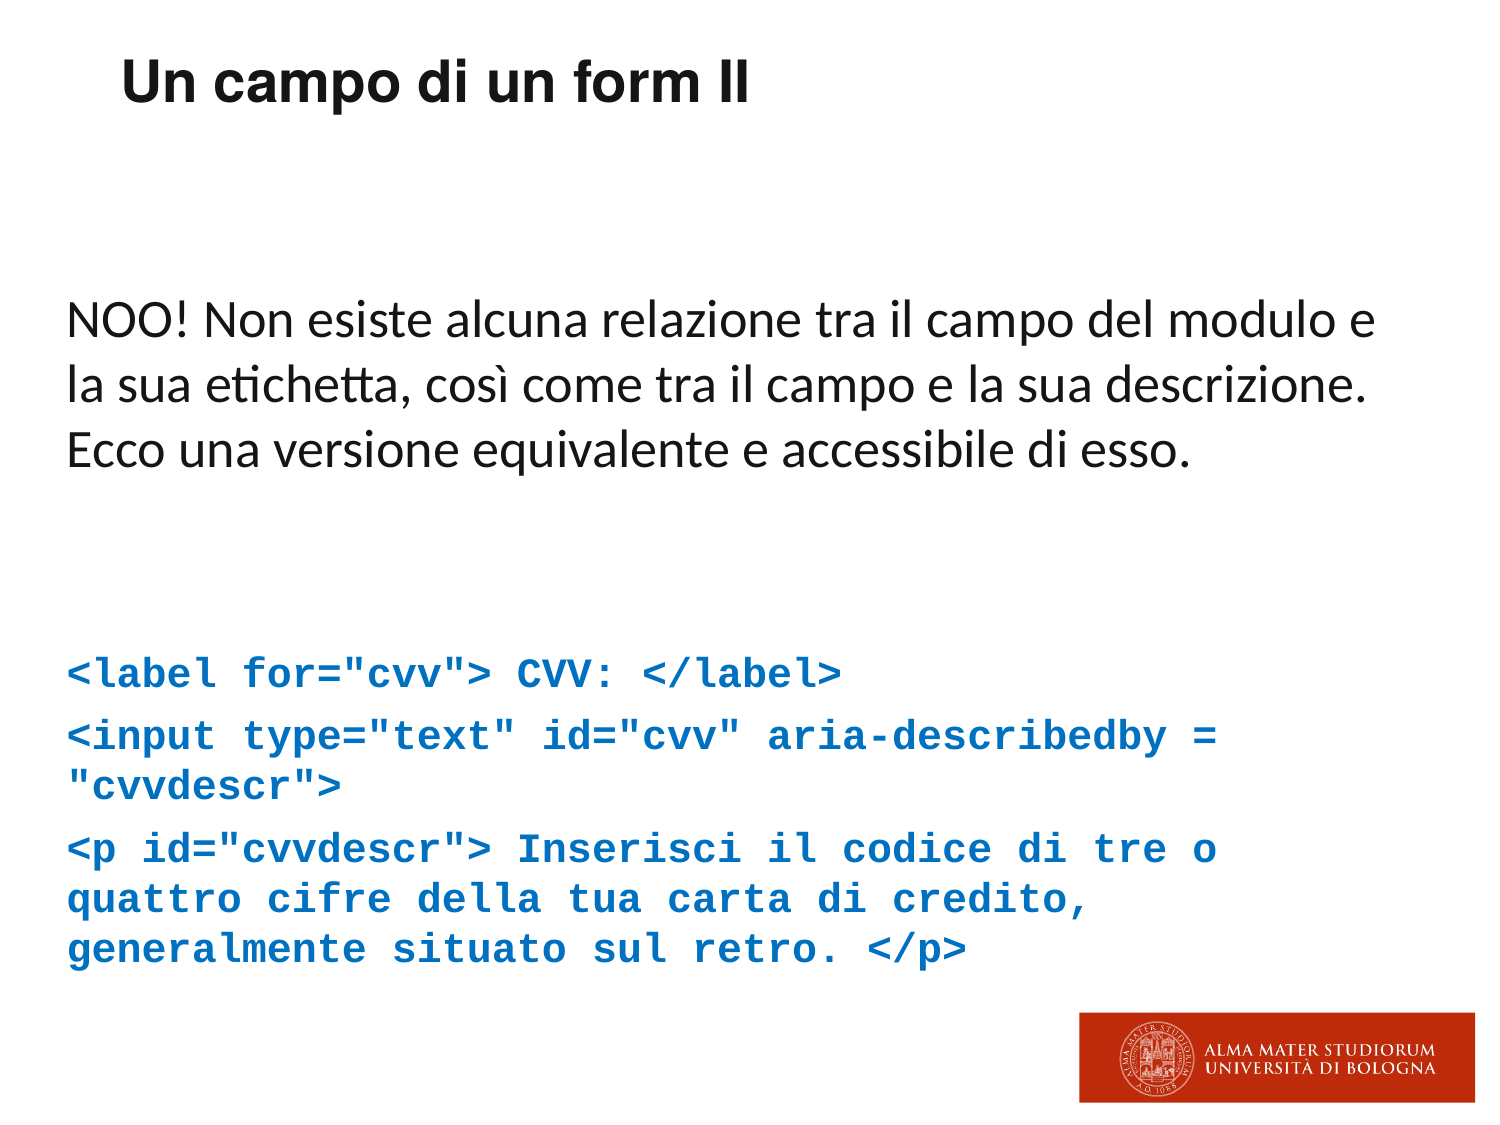

# Un campo di un form II
NOO! Non esiste alcuna relazione tra il campo del modulo e la sua etichetta, così come tra il campo e la sua descrizione. Ecco una versione equivalente e accessibile di esso.

<label for="cvv"> CVV: </label>
<input type="text" id="cvv" aria-describedby = "cvvdescr">
<p id="cvvdescr"> Inserisci il codice di tre o quattro cifre della tua carta di credito, generalmente situato sul retro. </p>